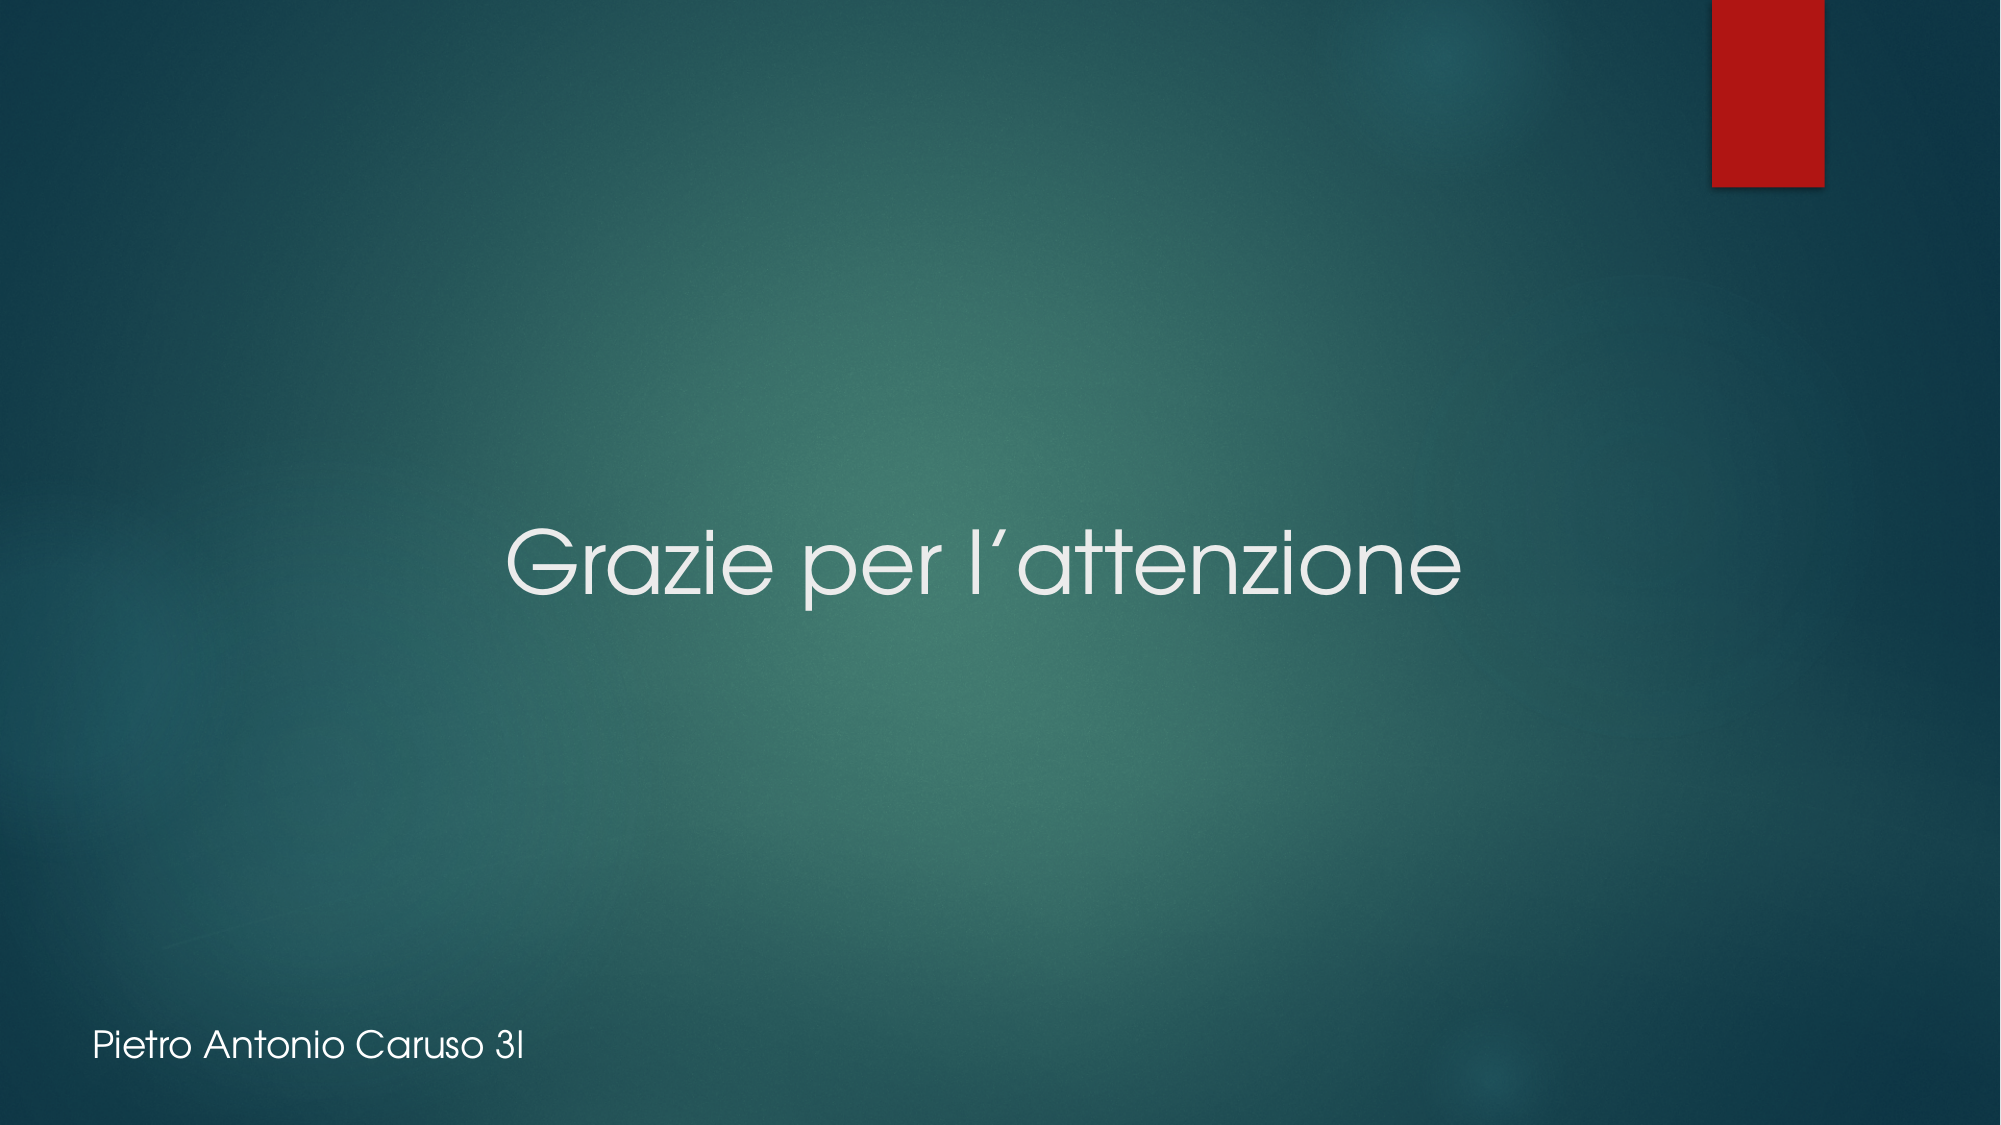

# Grazie per l’attenzione
Pietro Antonio Caruso 3I